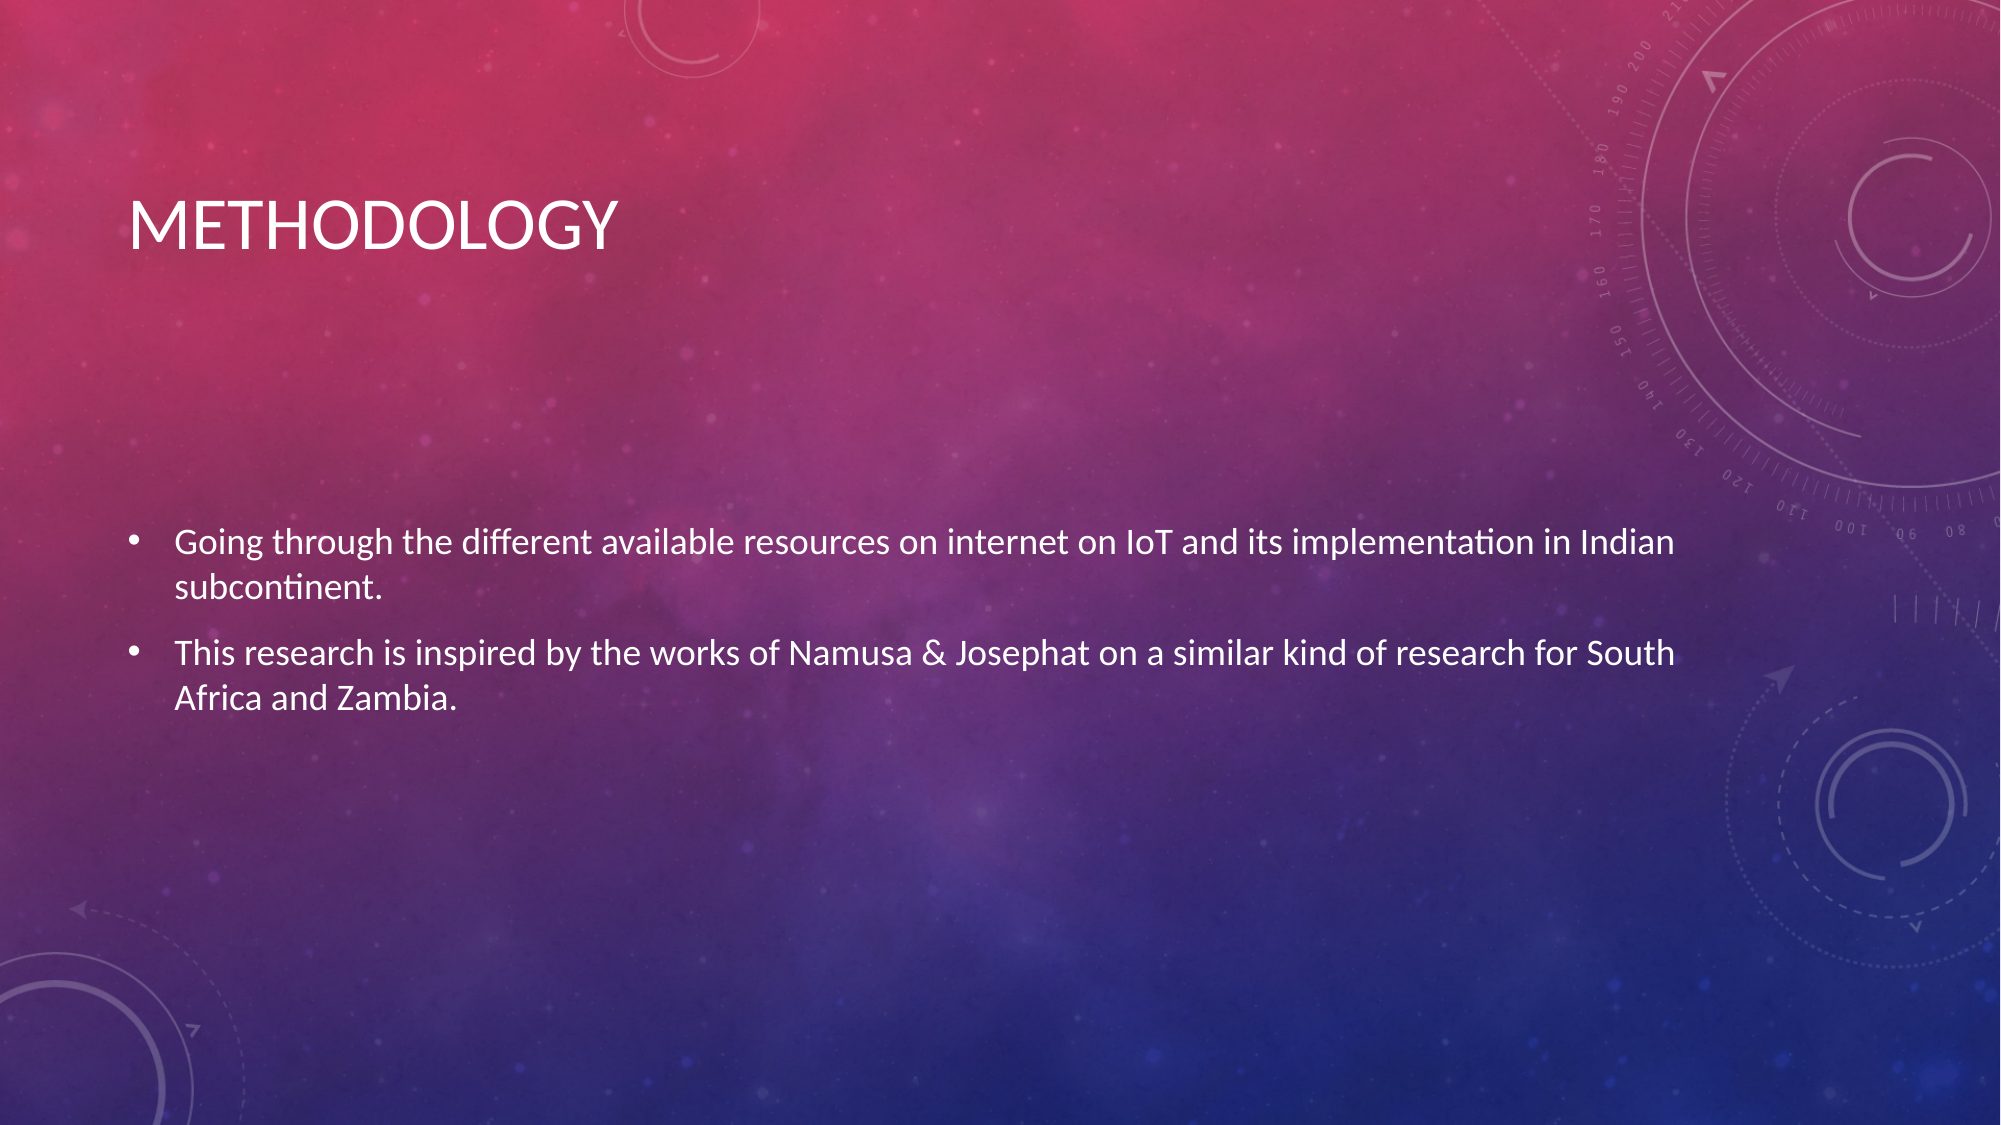

# METHODOLOGY
Going through the different available resources on internet on IoT and its implementation in Indian subcontinent.
This research is inspired by the works of Namusa & Josephat on a similar kind of research for South Africa and Zambia.